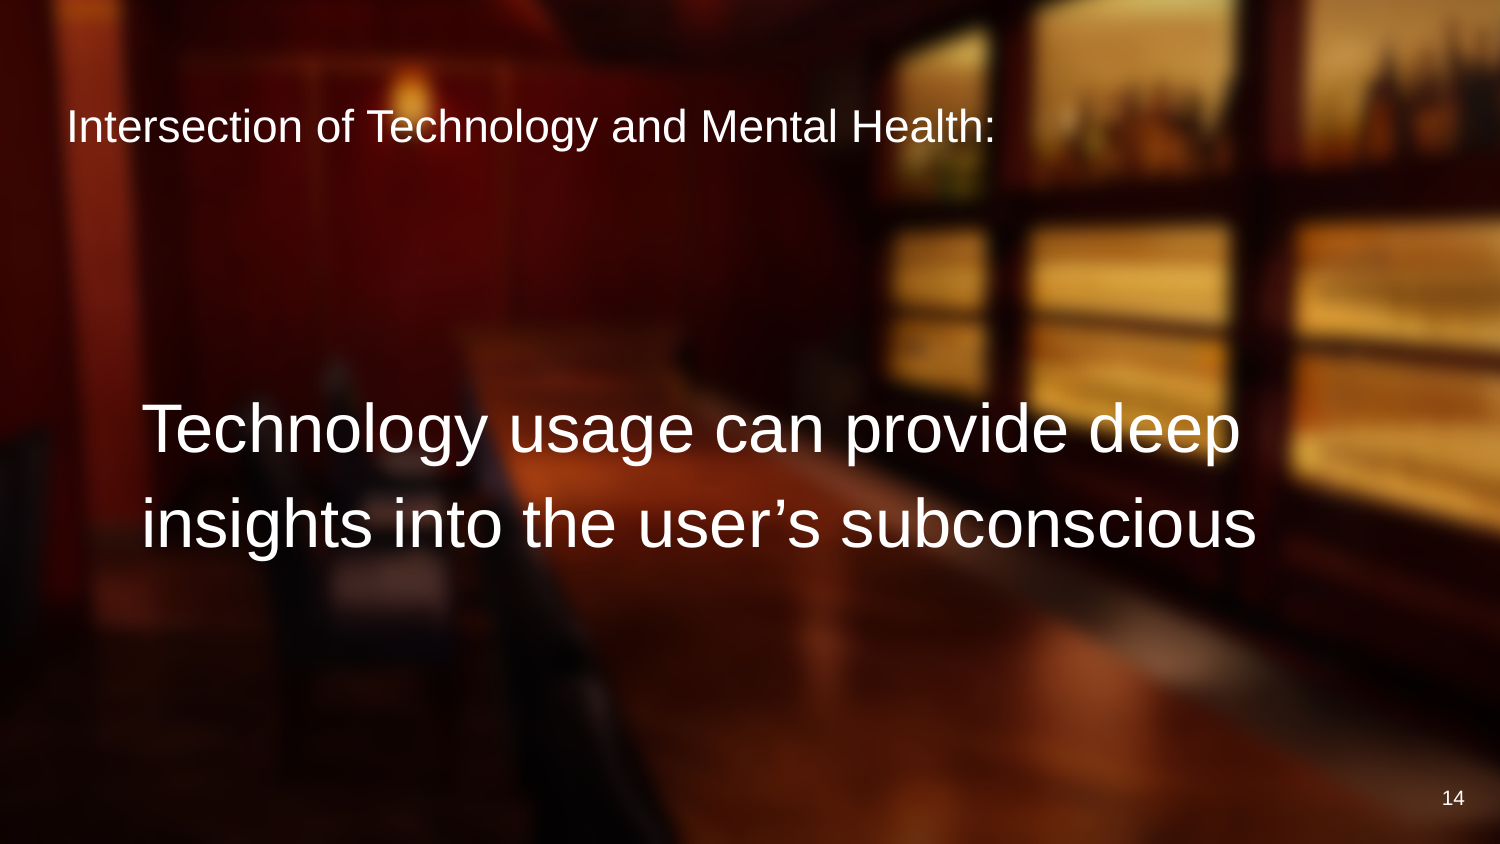

# Intersection of Technology and Mental Health:
Technology usage can provide deep insights into the user’s subconscious
14